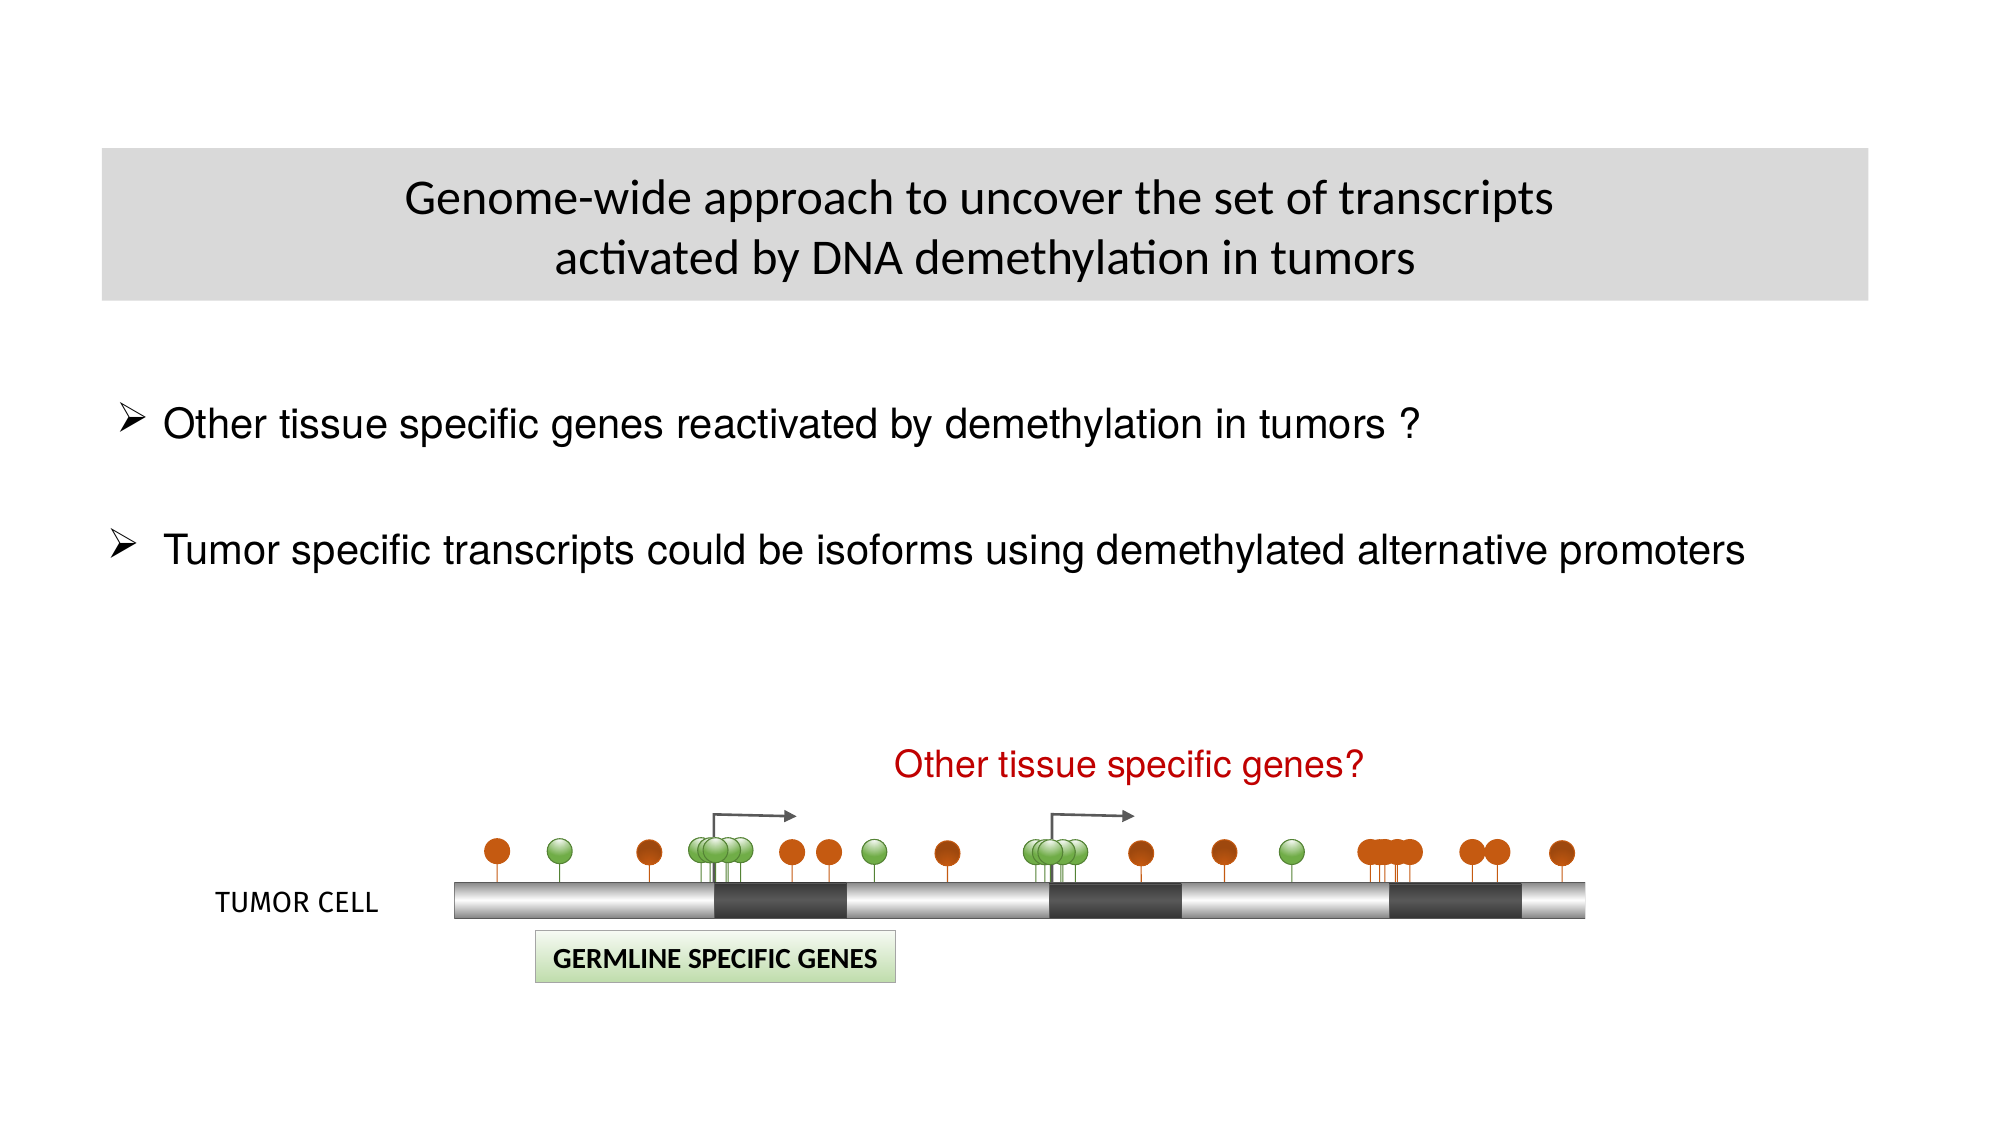

Genome-wide approach to uncover the set of transcripts
activated by DNA demethylation in tumors
Other tissue specific genes reactivated by demethylation in tumors ?
Tumor specific transcripts could be isoforms using demethylated alternative promoters
Other tissue specific genes?

TUMOR CELL
GERMLINE SPECIFIC GENES